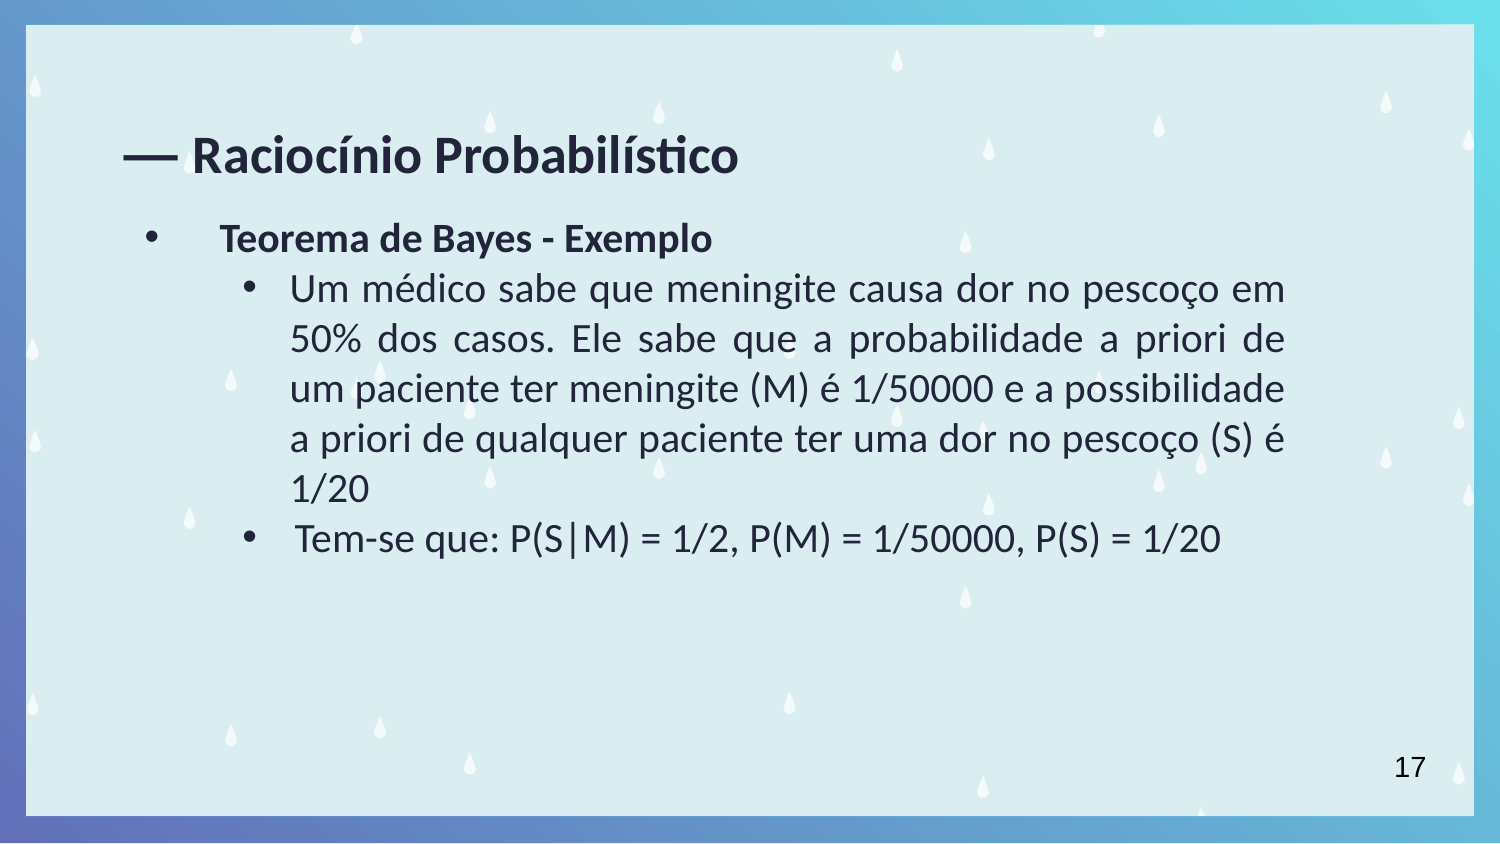

# — Raciocínio Probabilístico
Teorema de Bayes - Exemplo
Um médico sabe que meningite causa dor no pescoço em 50% dos casos. Ele sabe que a probabilidade a priori de um paciente ter meningite (M) é 1/50000 e a possibilidade a priori de qualquer paciente ter uma dor no pescoço (S) é 1/20
Tem-se que: P(S|M) = 1/2, P(M) = 1/50000, P(S) = 1/20
17